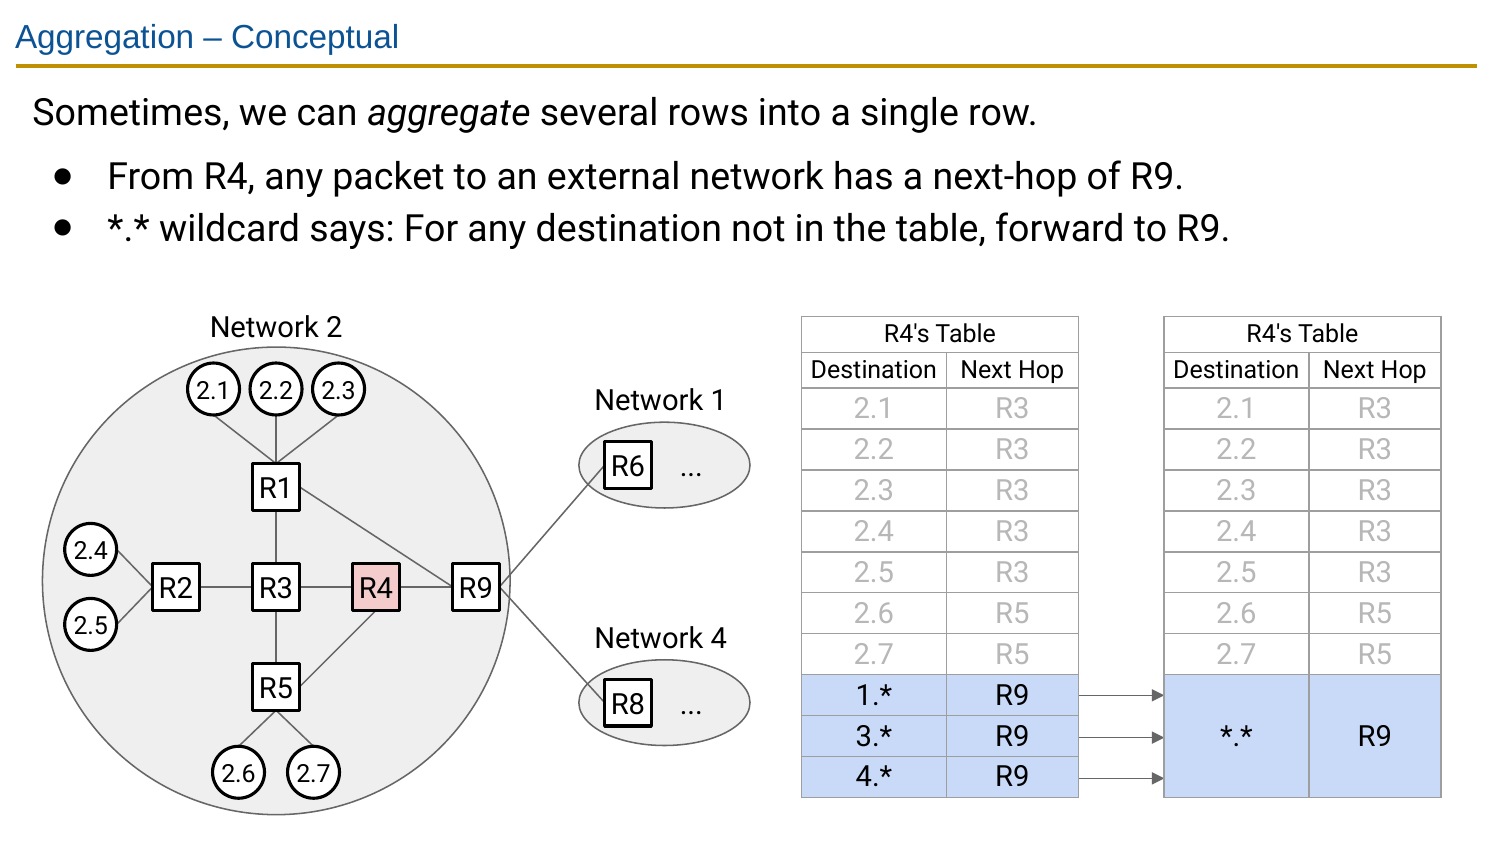

# Aggregation – Conceptual
Sometimes, we can aggregate several rows into a single row.
From R4, any packet to an external network has a next-hop of R9.
*.* wildcard says: For any destination not in the table, forward to R9.
Network 2
| R4's Table |  |
| --- | --- |
| Destination | Next Hop |
| 2.1 | R3 |
| 2.2 | R3 |
| 2.3 | R3 |
| 2.4 | R3 |
| 2.5 | R3 |
| 2.6 | R5 |
| 2.7 | R5 |
| 1.\* | R9 |
| 3.\* | R9 |
| 4.\* | R9 |
| R4's Table |  |
| --- | --- |
| Destination | Next Hop |
| 2.1 | R3 |
| 2.2 | R3 |
| 2.3 | R3 |
| 2.4 | R3 |
| 2.5 | R3 |
| 2.6 | R5 |
| 2.7 | R5 |
| \*.\* | R9 |

2.1
2.2
2.3
Network 1

R6
...
R1

2.4
R2
R3
R4
R9

2.5
Network 4

R5
R8
...

2.6
2.7